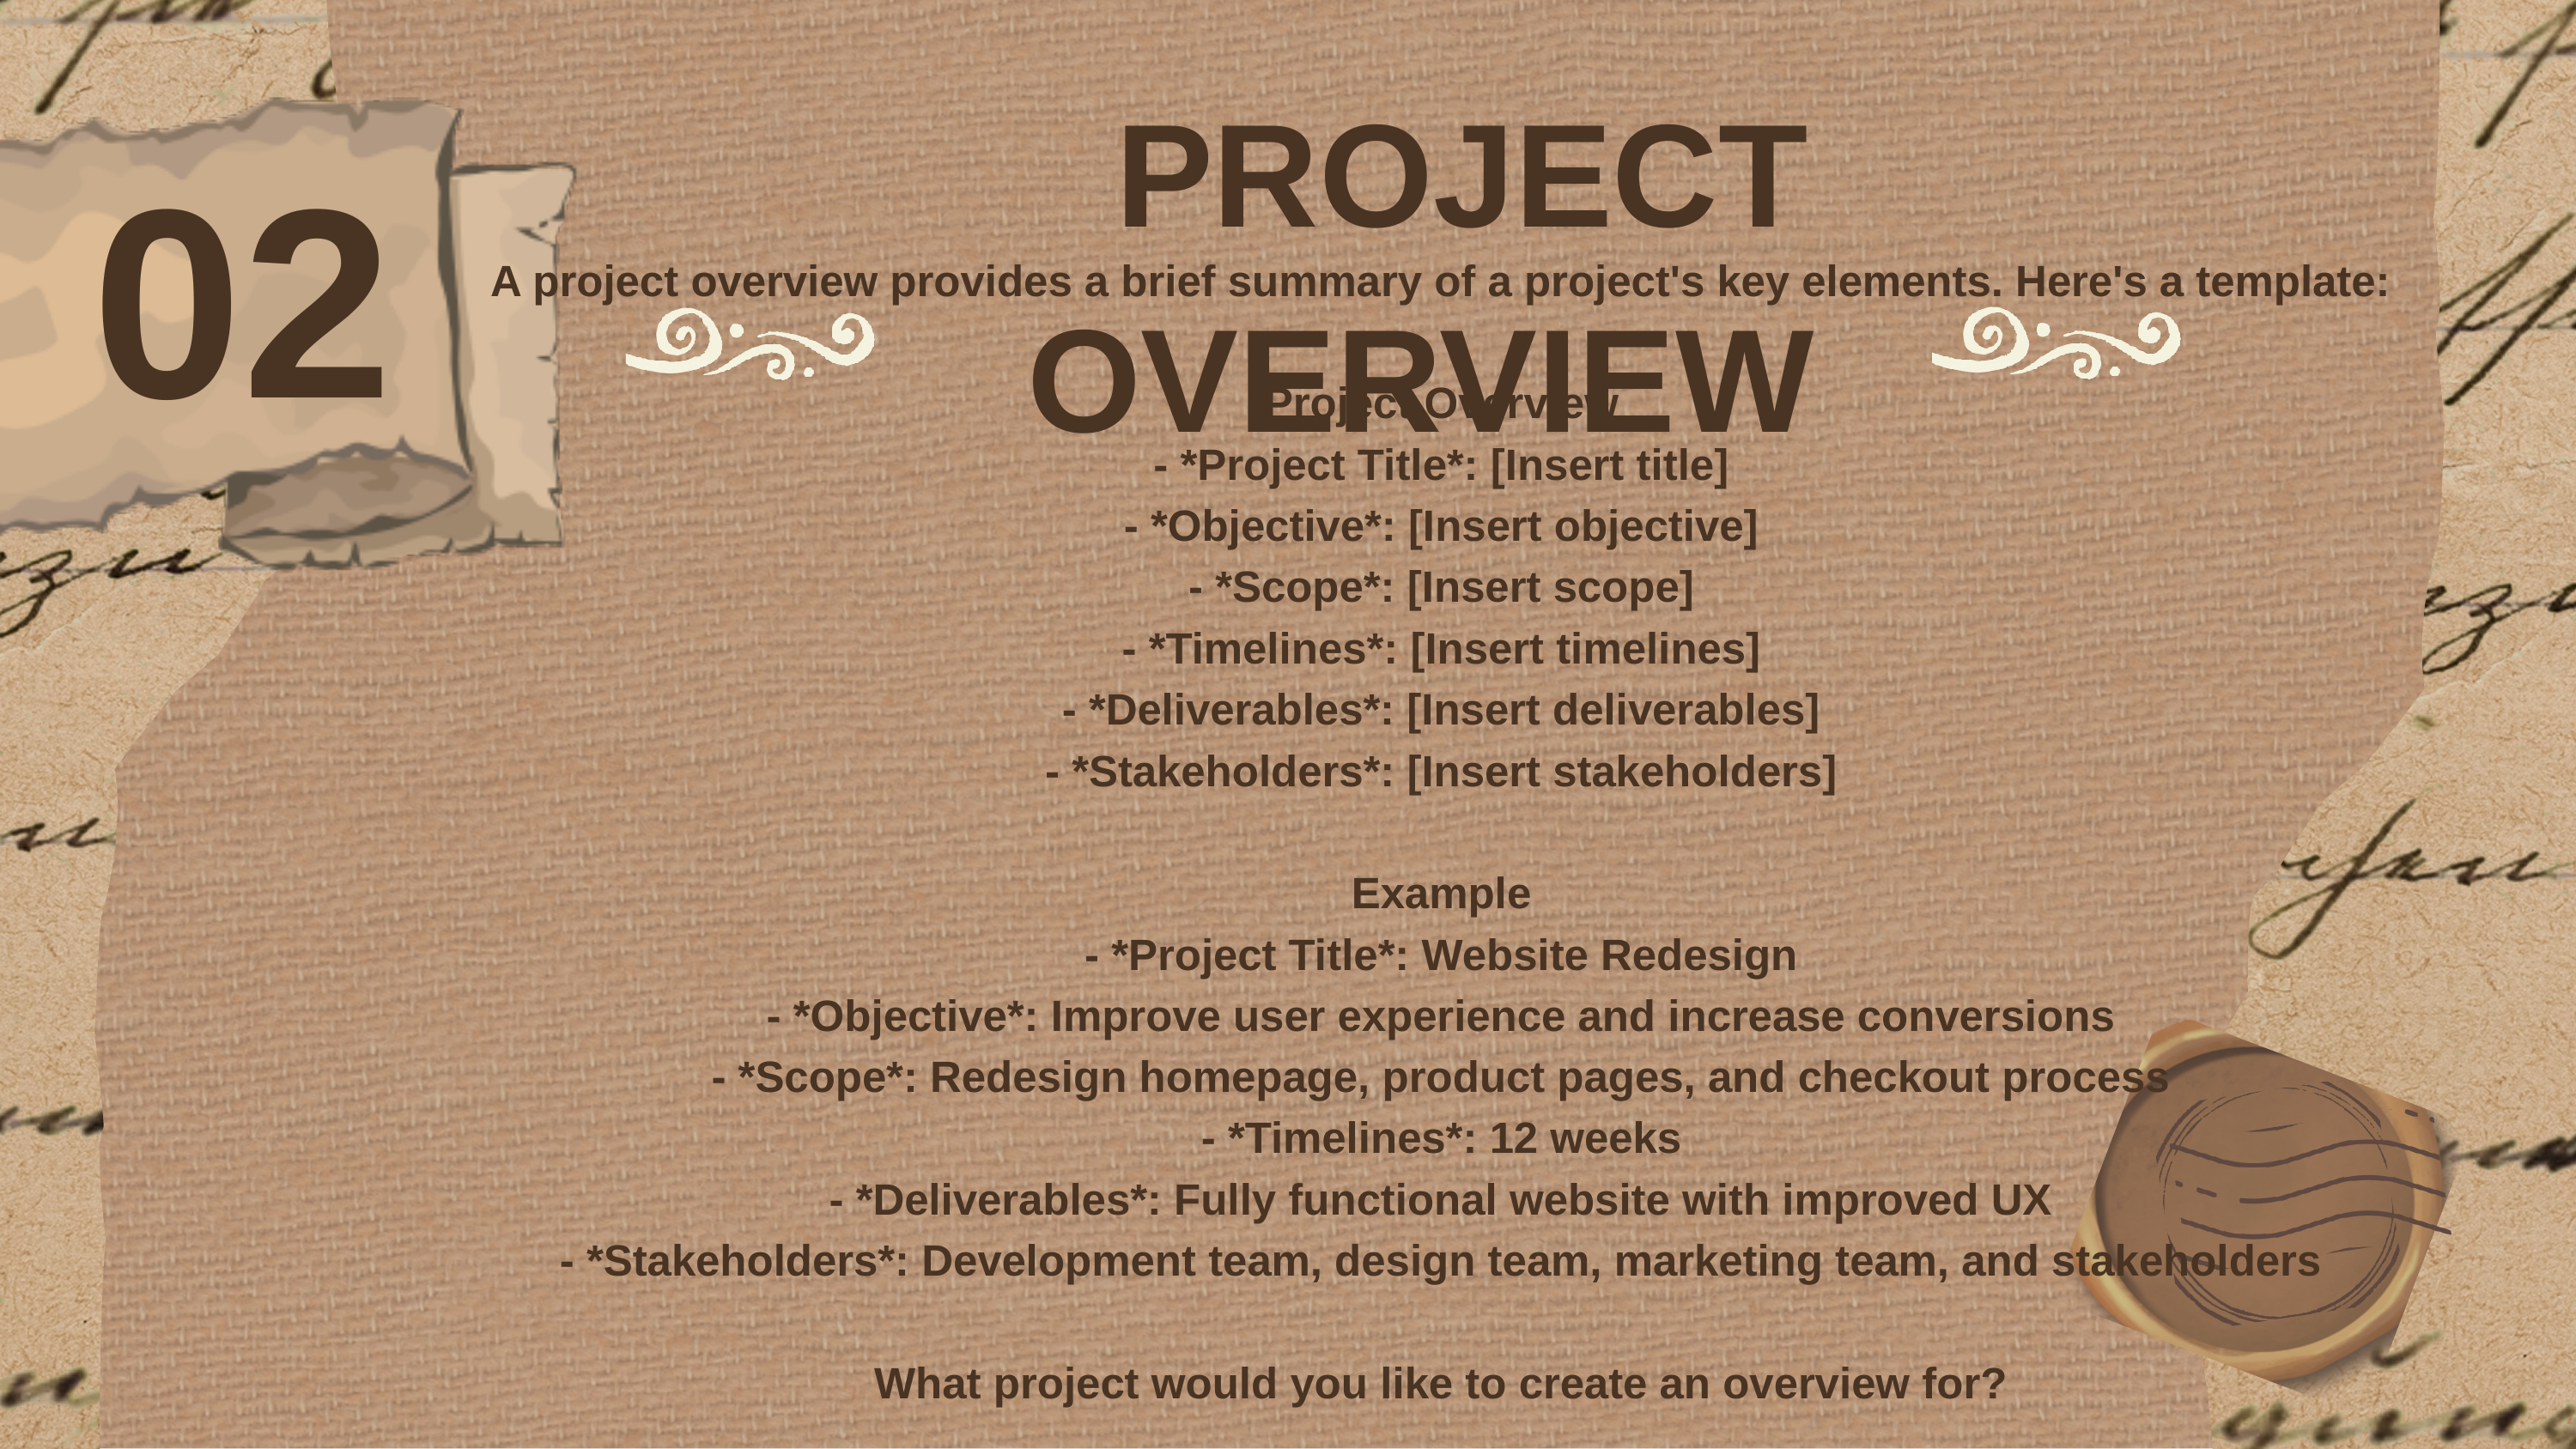

PROJECT OVERVIEW

02
A project overview provides a brief summary of a project's key elements. Here's a template:

Project Overview
- *Project Title*: [Insert title]
- *Objective*: [Insert objective]
- *Scope*: [Insert scope]
- *Timelines*: [Insert timelines]
- *Deliverables*: [Insert deliverables]
- *Stakeholders*: [Insert stakeholders]

Example
- *Project Title*: Website Redesign
- *Objective*: Improve user experience and increase conversions
- *Scope*: Redesign homepage, product pages, and checkout process
- *Timelines*: 12 weeks
- *Deliverables*: Fully functional website with improved UX
- *Stakeholders*: Development team, design team, marketing team, and stakeholders

What project would you like to create an overview for?